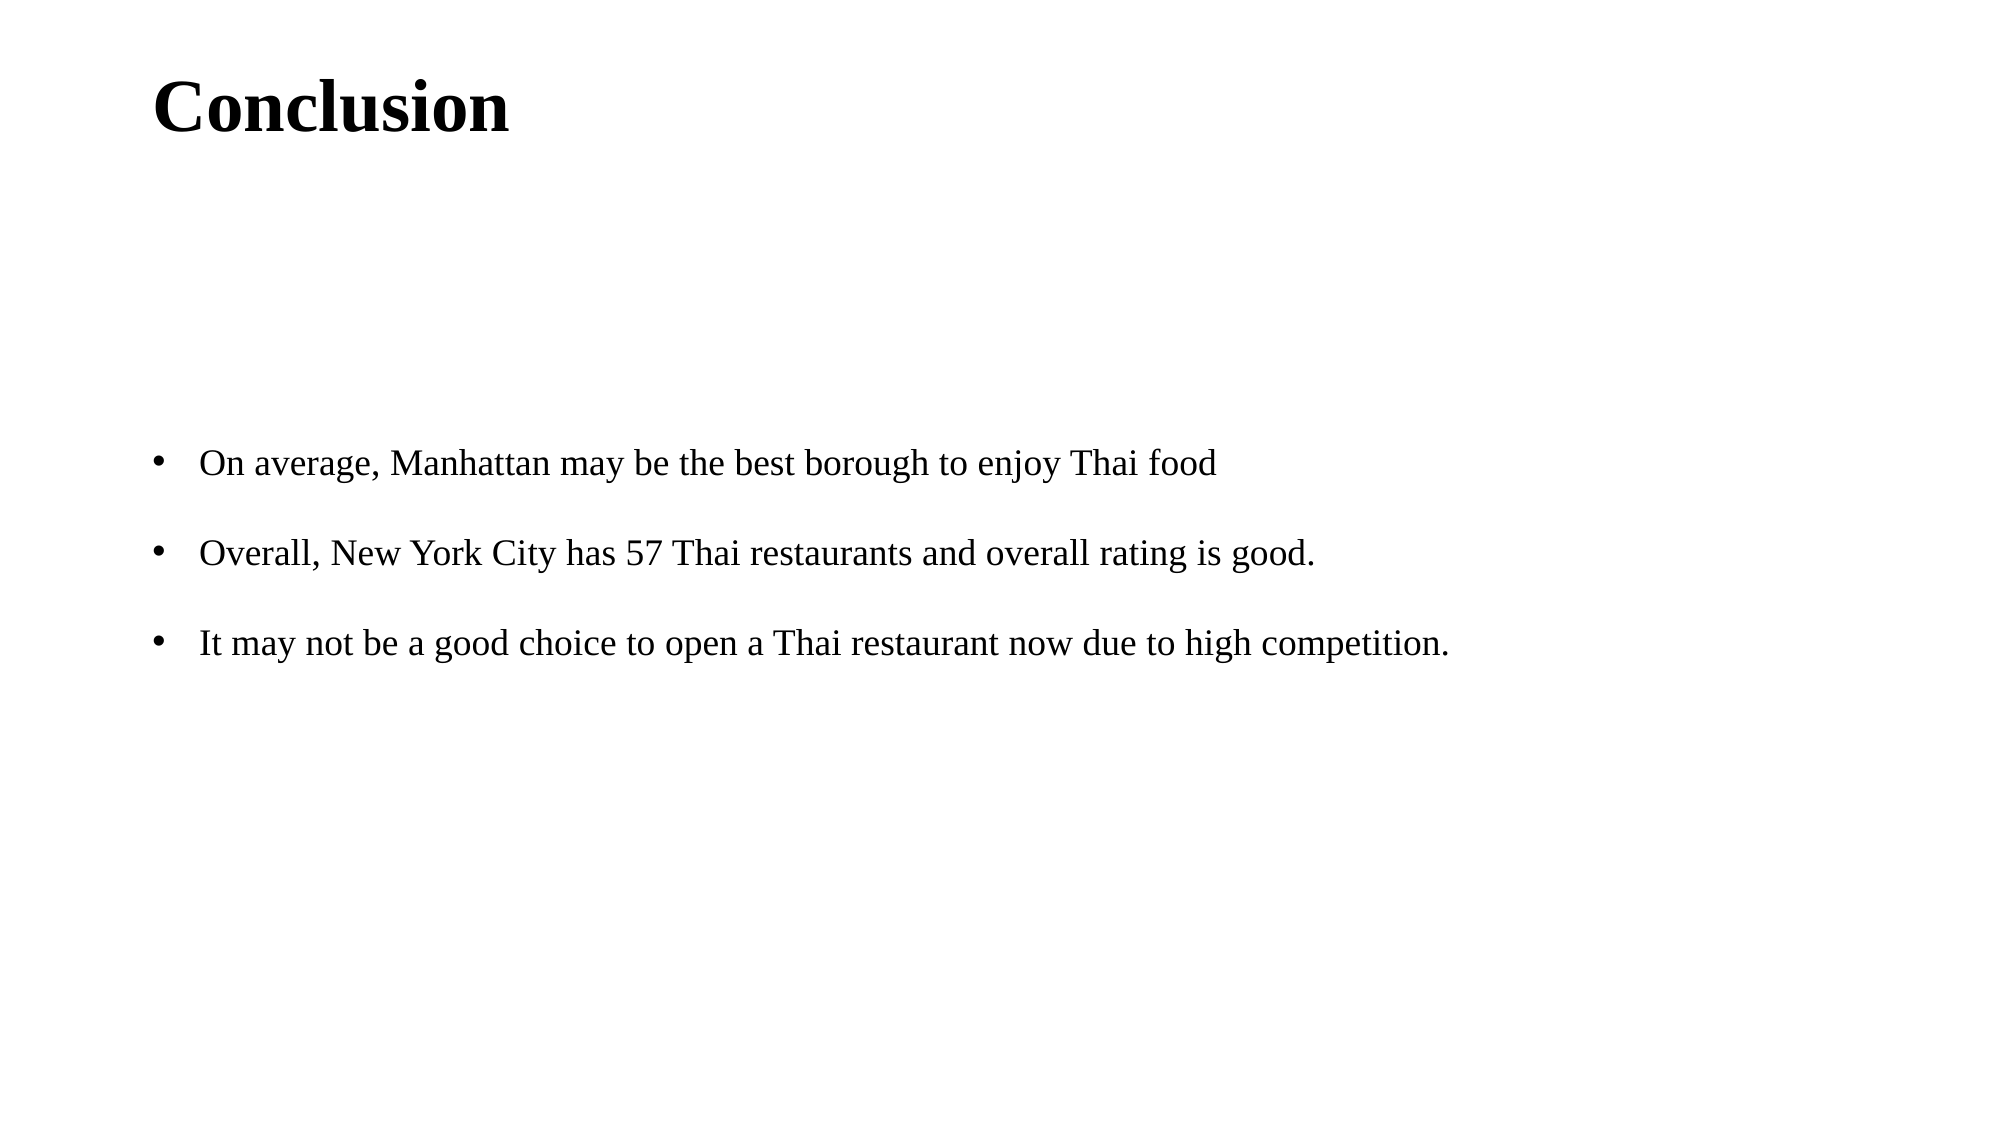

Conclusion

On average, Manhattan may be the best borough to enjoy Thai food

Overall, New York City has 57 Thai restaurants and overall rating is good.

It may not be a good choice to open a Thai restaurant now due to high competition.